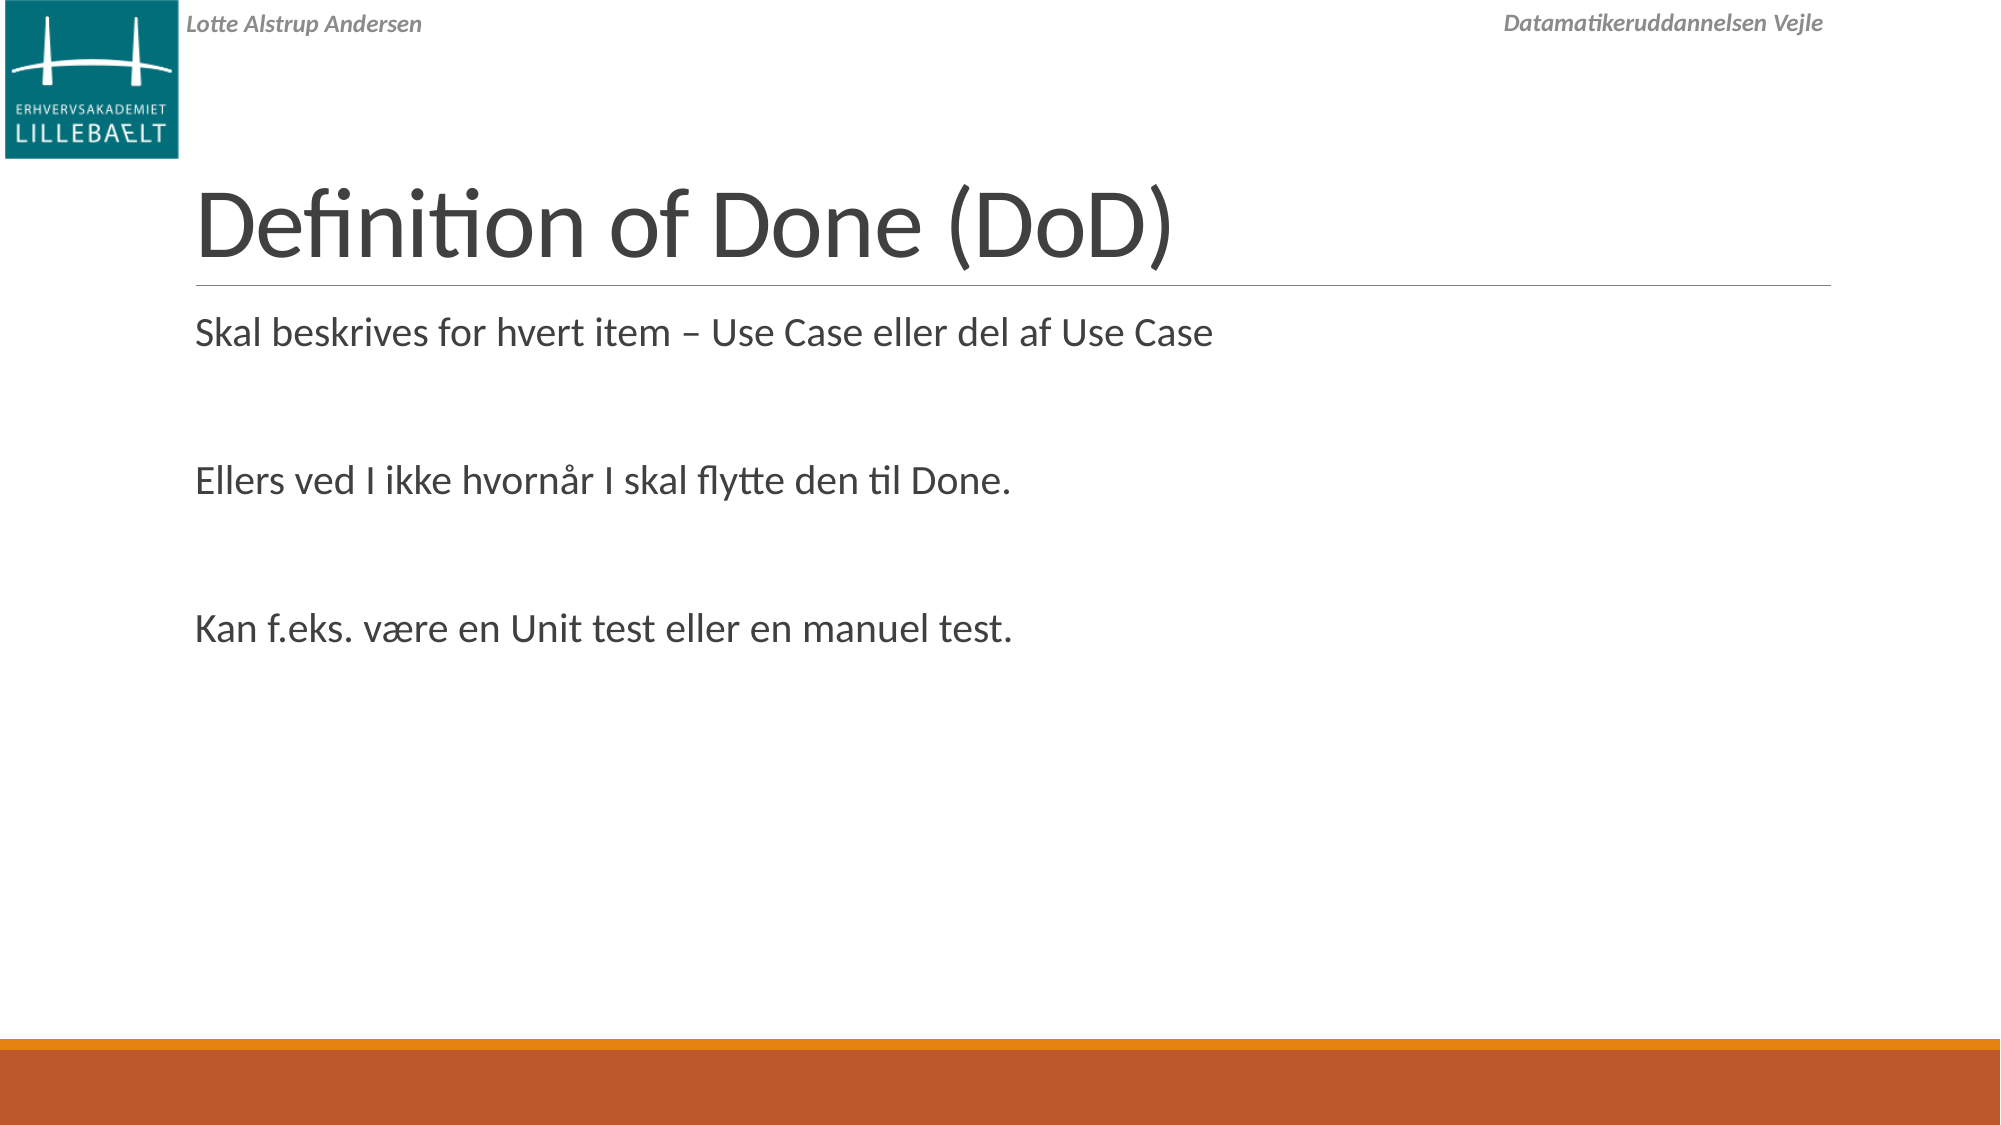

# Definition of Done (DoD)
Skal beskrives for hvert item – Use Case eller del af Use Case

Ellers ved I ikke hvornår I skal flytte den til Done.

Kan f.eks. være en Unit test eller en manuel test.